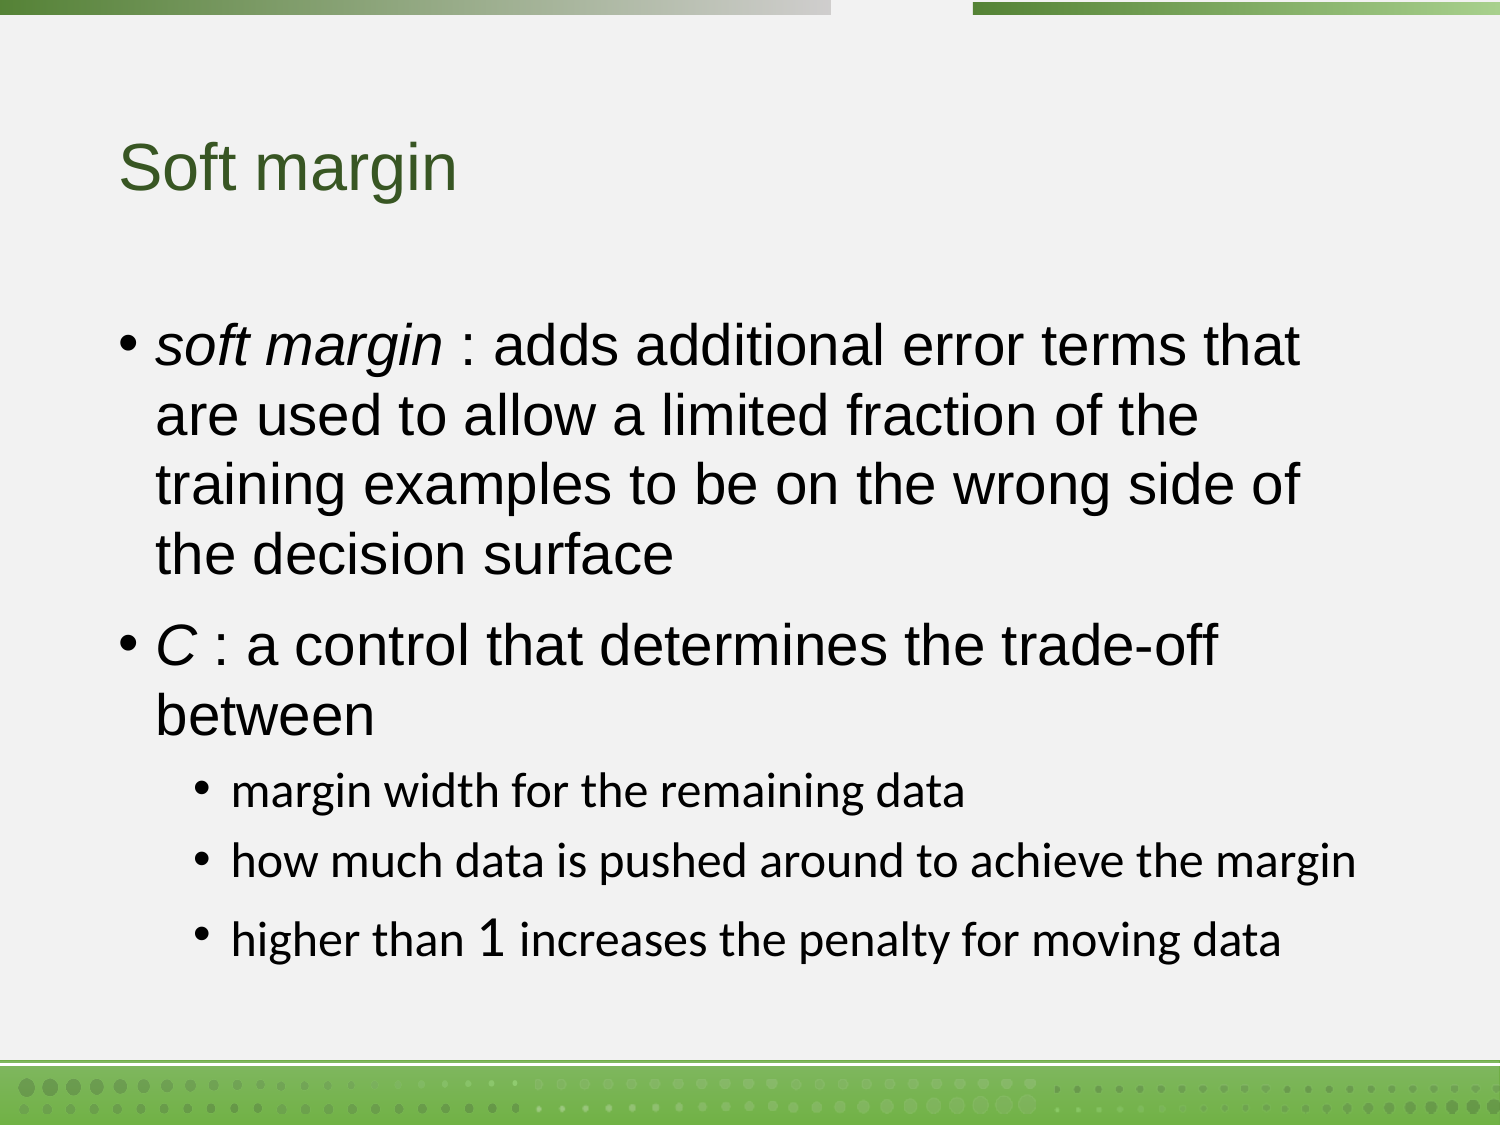

# Soft margin
soft margin : adds additional error terms that are used to allow a limited fraction of the training examples to be on the wrong side of the decision surface
C : a control that determines the trade-off between
margin width for the remaining data
how much data is pushed around to achieve the margin
higher than 1 increases the penalty for moving data